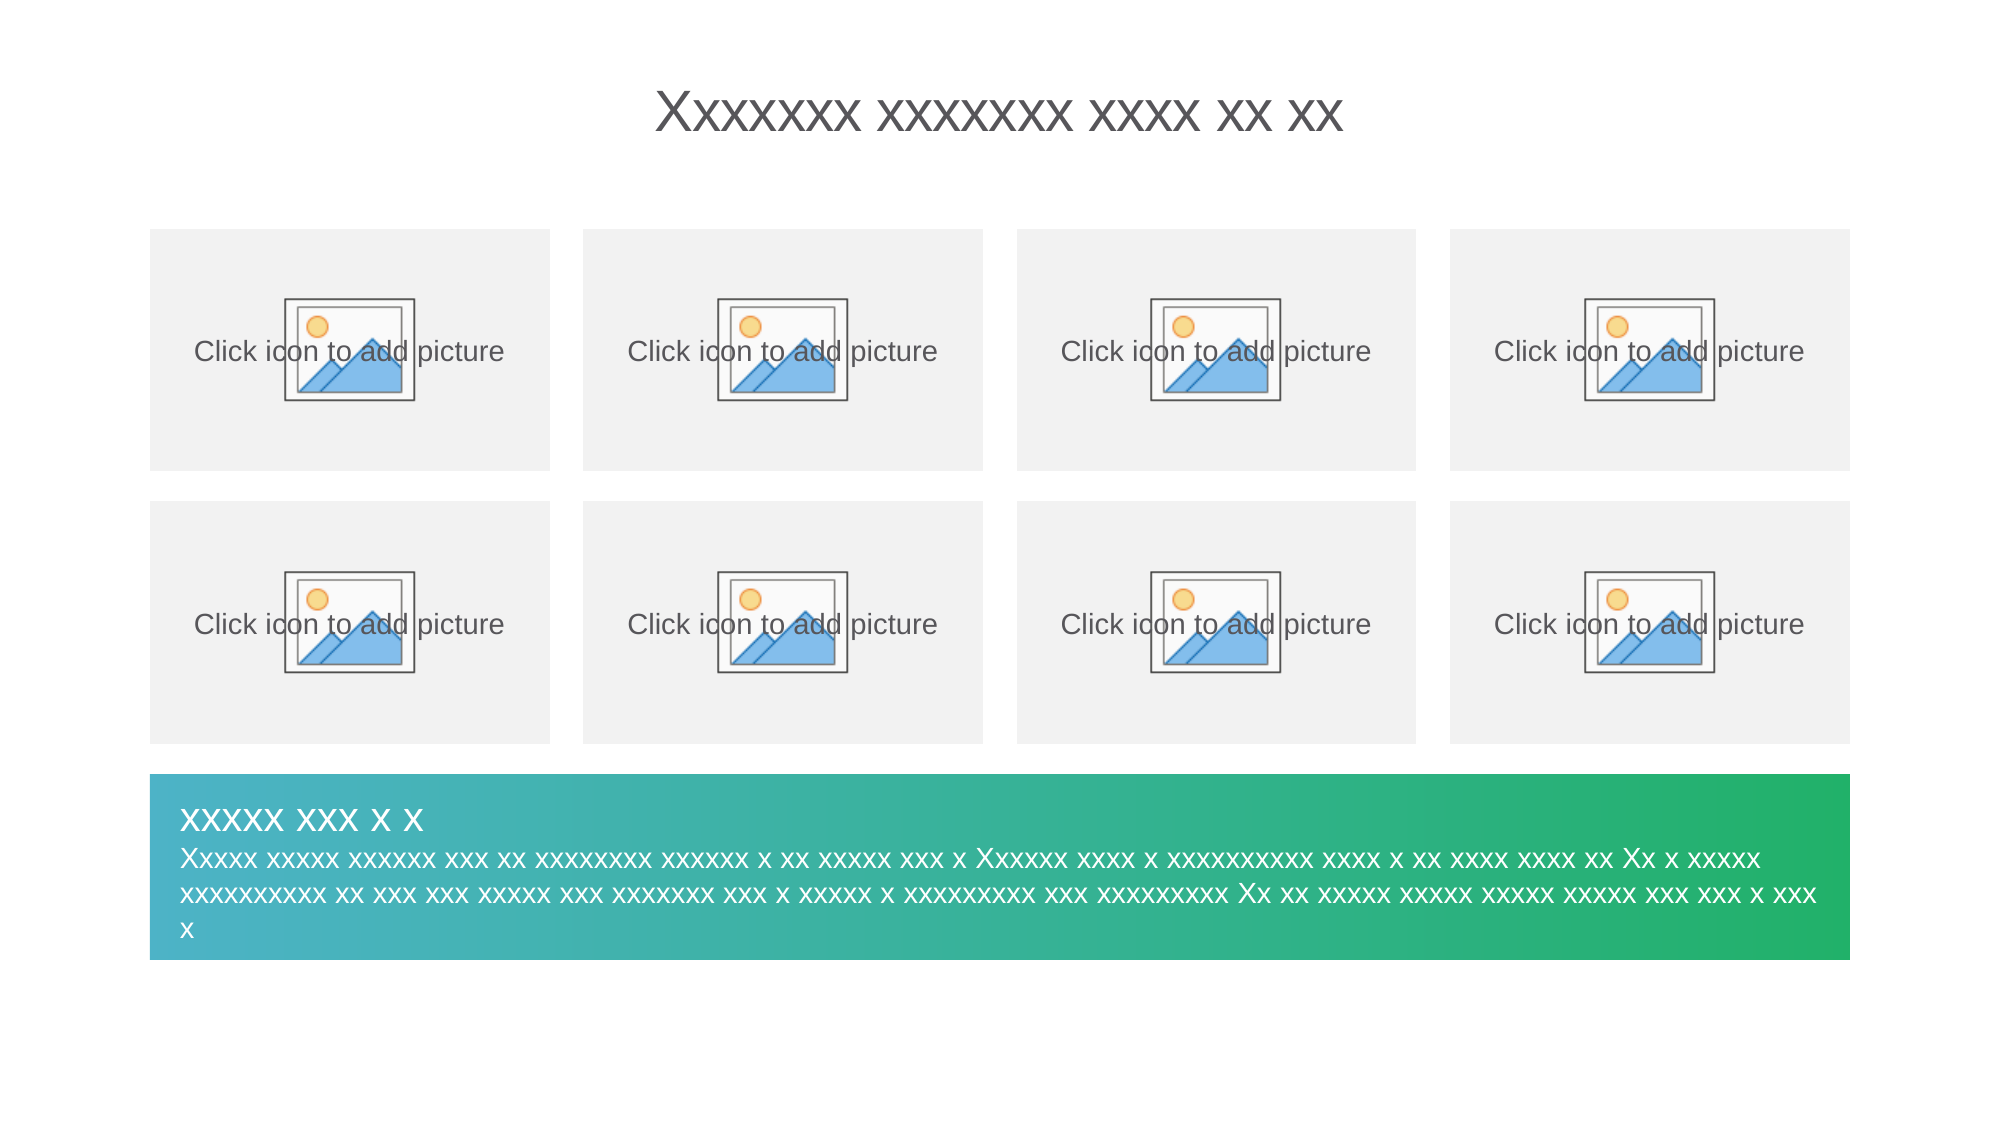

# Xxxxxxx xxxxxxx xxxx xx xx

xxxxx xxx x x
Xxxxx xxxxx xxxxxx xxx xx xxxxxxxx xxxxxx x xx xxxxx xxx x Xxxxxx xxxx x xxxxxxxxxx xxxx x xx xxxx xxxx xx Xx x xxxxx xxxxxxxxxx xx xxx xxx xxxxx xxx xxxxxxx xxx x xxxxx x xxxxxxxxx xxx xxxxxxxxx Xx xx xxxxx xxxxx xxxxx xxxxx xxx xxx x xxx x